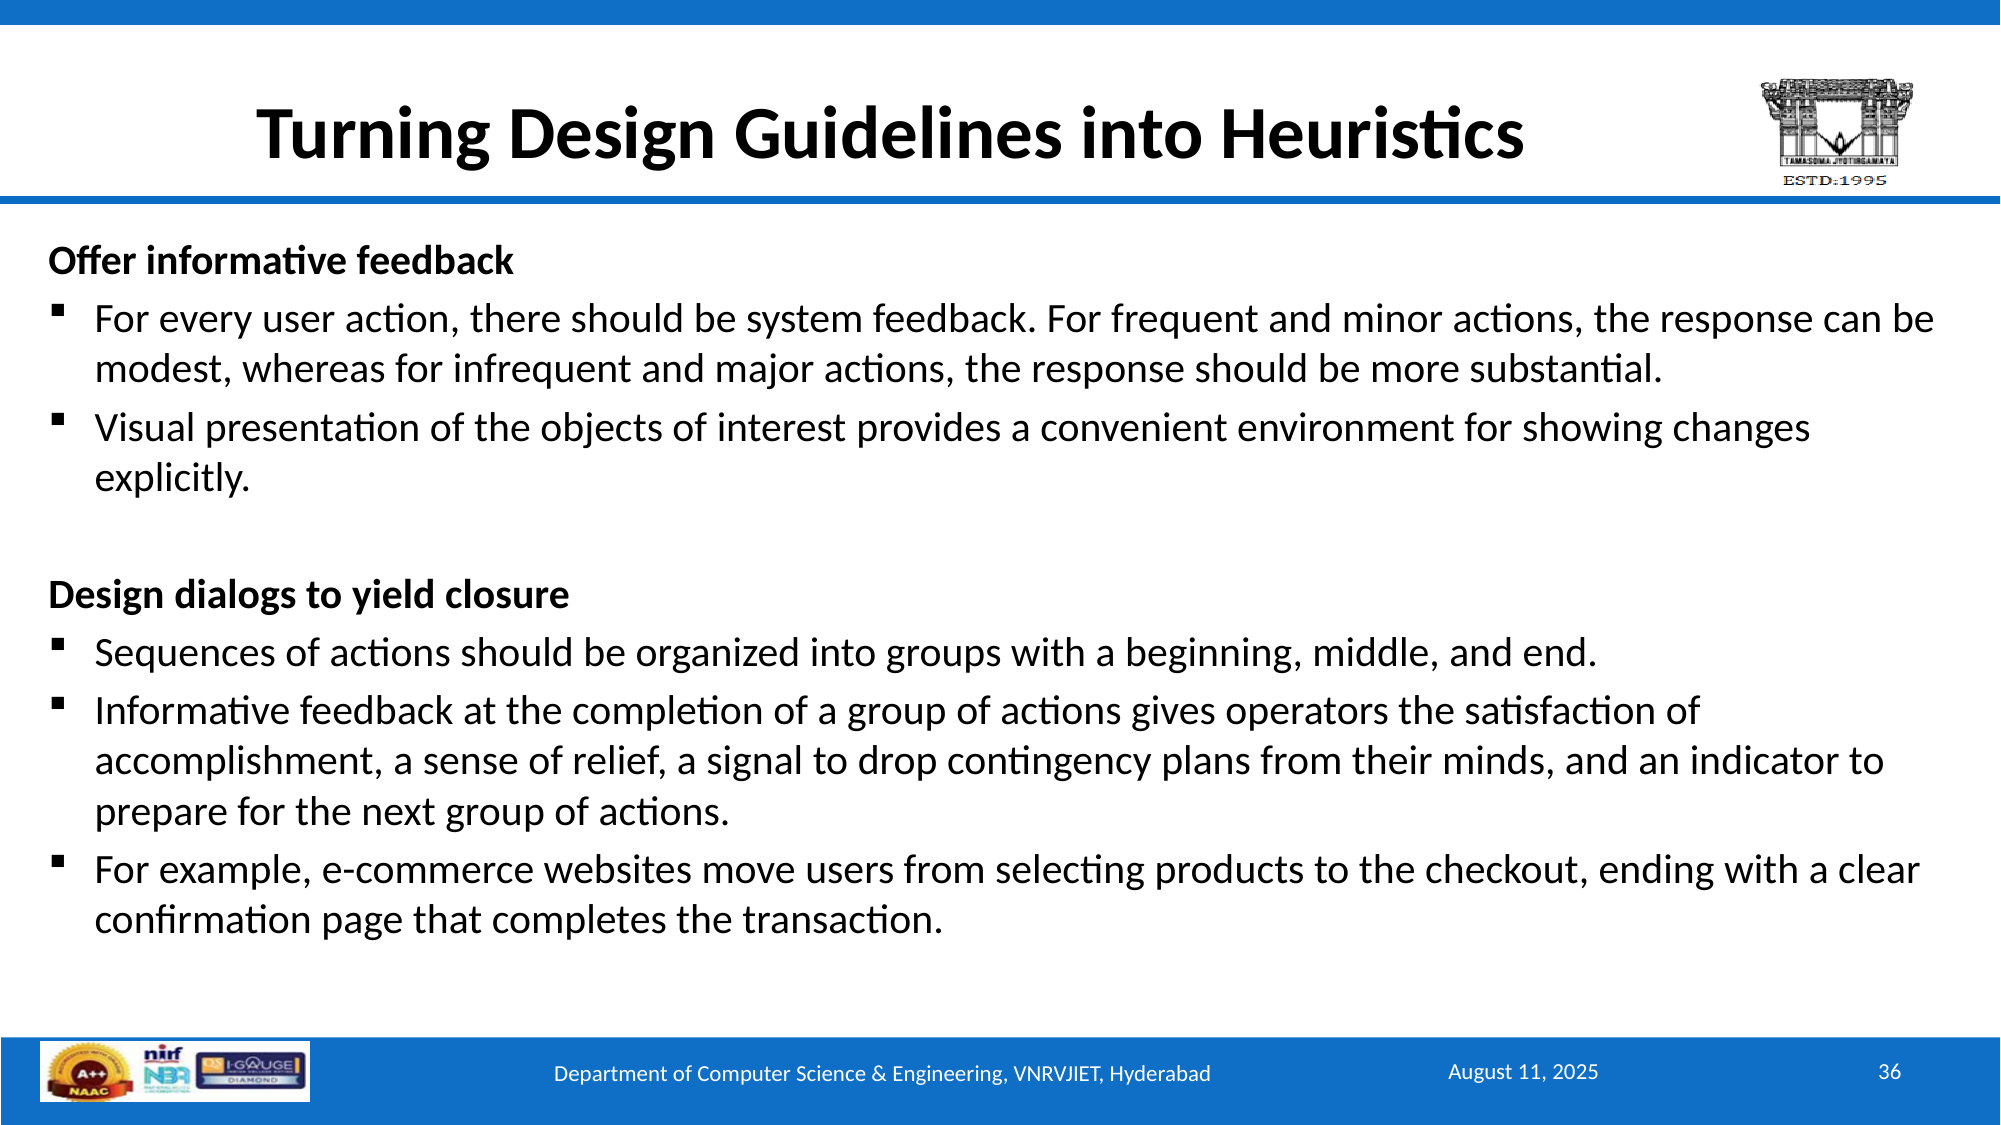

# Turning Design Guidelines into Heuristics
Offer informative feedback
For every user action, there should be system feedback. For frequent and minor actions, the response can be modest, whereas for infrequent and major actions, the response should be more substantial.
Visual presentation of the objects of interest provides a convenient environment for showing changes explicitly.

Design dialogs to yield closure
Sequences of actions should be organized into groups with a beginning, middle, and end.
Informative feedback at the completion of a group of actions gives operators the satisfaction of accomplishment, a sense of relief, a signal to drop contingency plans from their minds, and an indicator to prepare for the next group of actions.
For example, e-commerce websites move users from selecting products to the checkout, ending with a clear confirmation page that completes the transaction.
August 11, 2025
36
Department of Computer Science & Engineering, VNRVJIET, Hyderabad